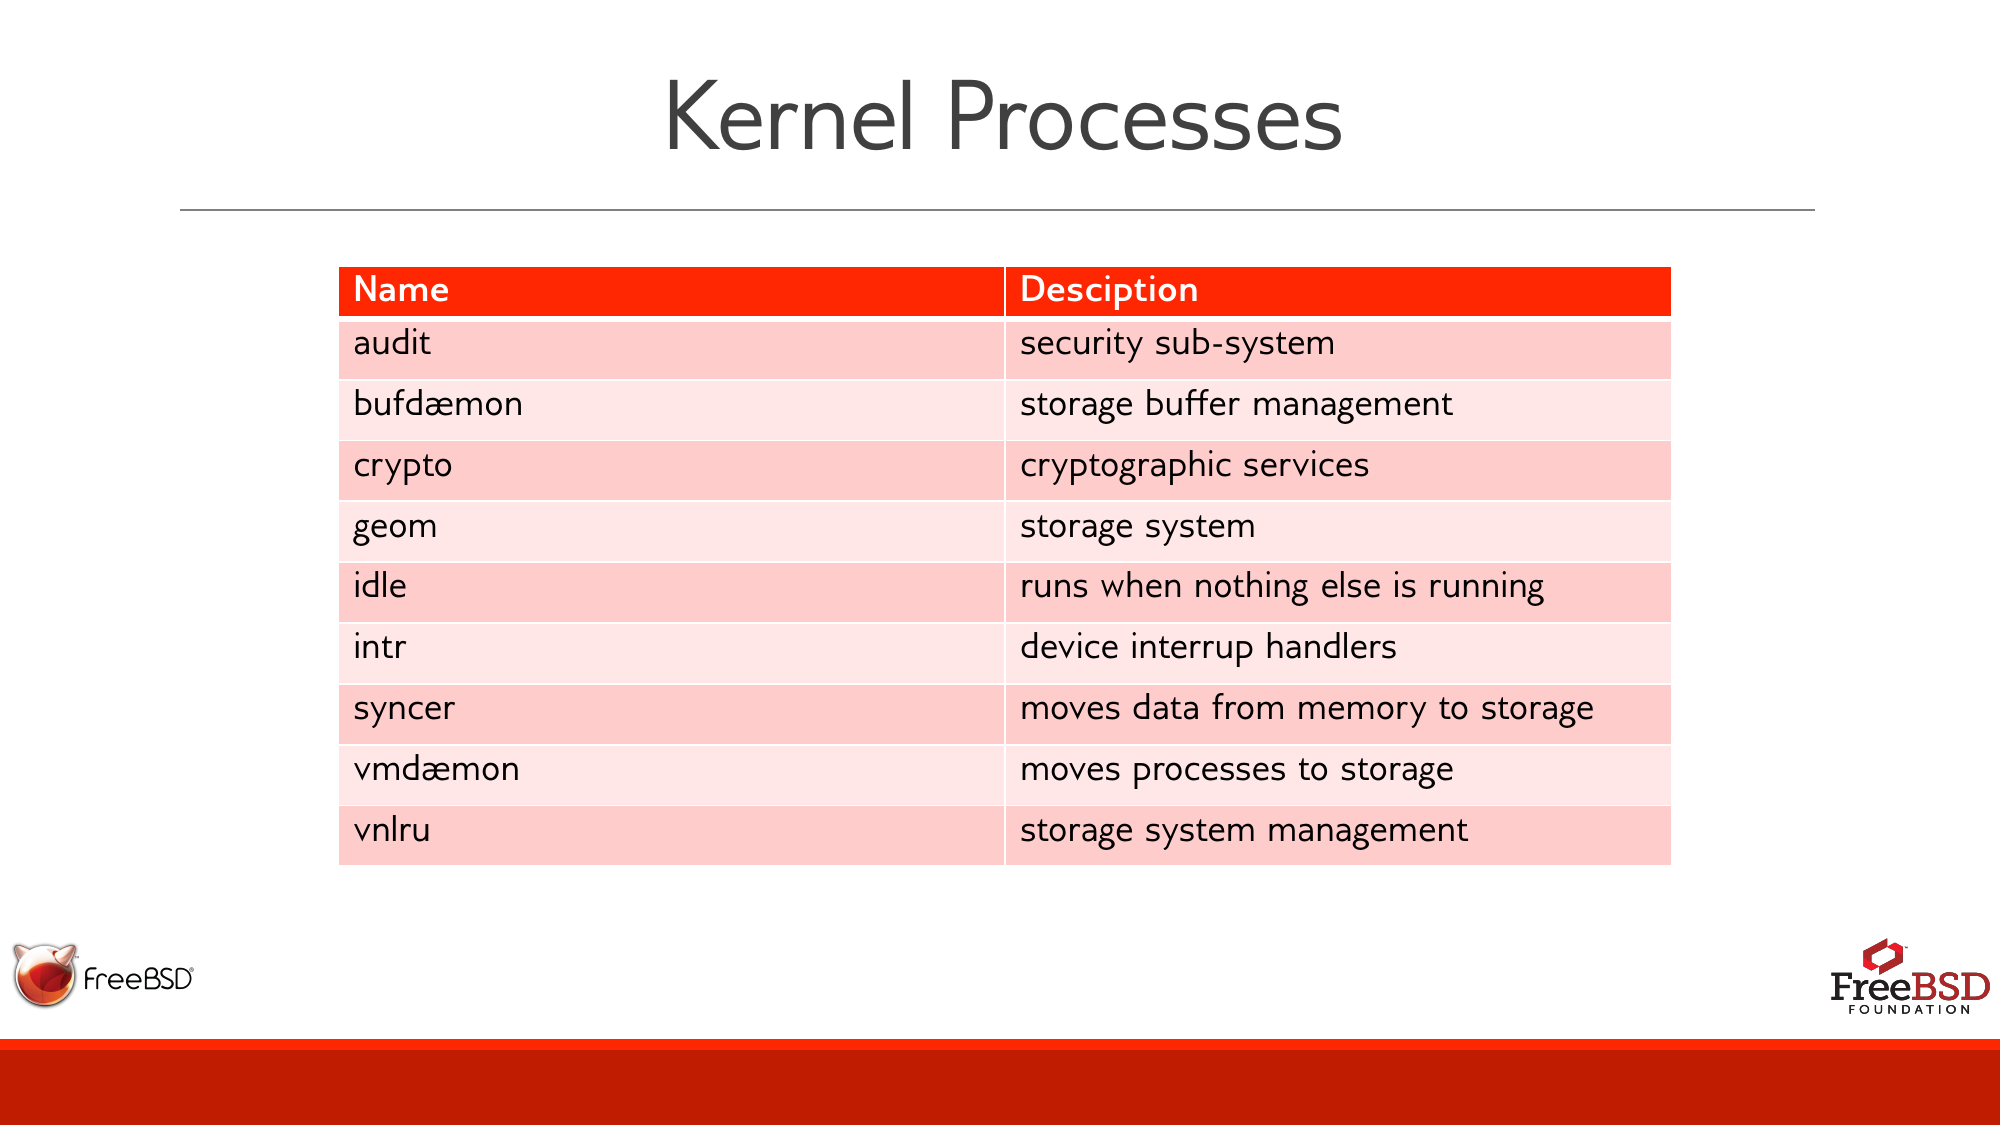

# Kernel Processes
| Name | Desciption |
| --- | --- |
| audit | security sub-system |
| bufdaemon | storage buffer management |
| crypto | cryptographic services |
| geom | storage system |
| idle | runs when nothing else is running |
| intr | device interrup handlers |
| syncer | moves data from memory to storage |
| vmdaemon | moves processes to storage |
| vnlru | storage system management |